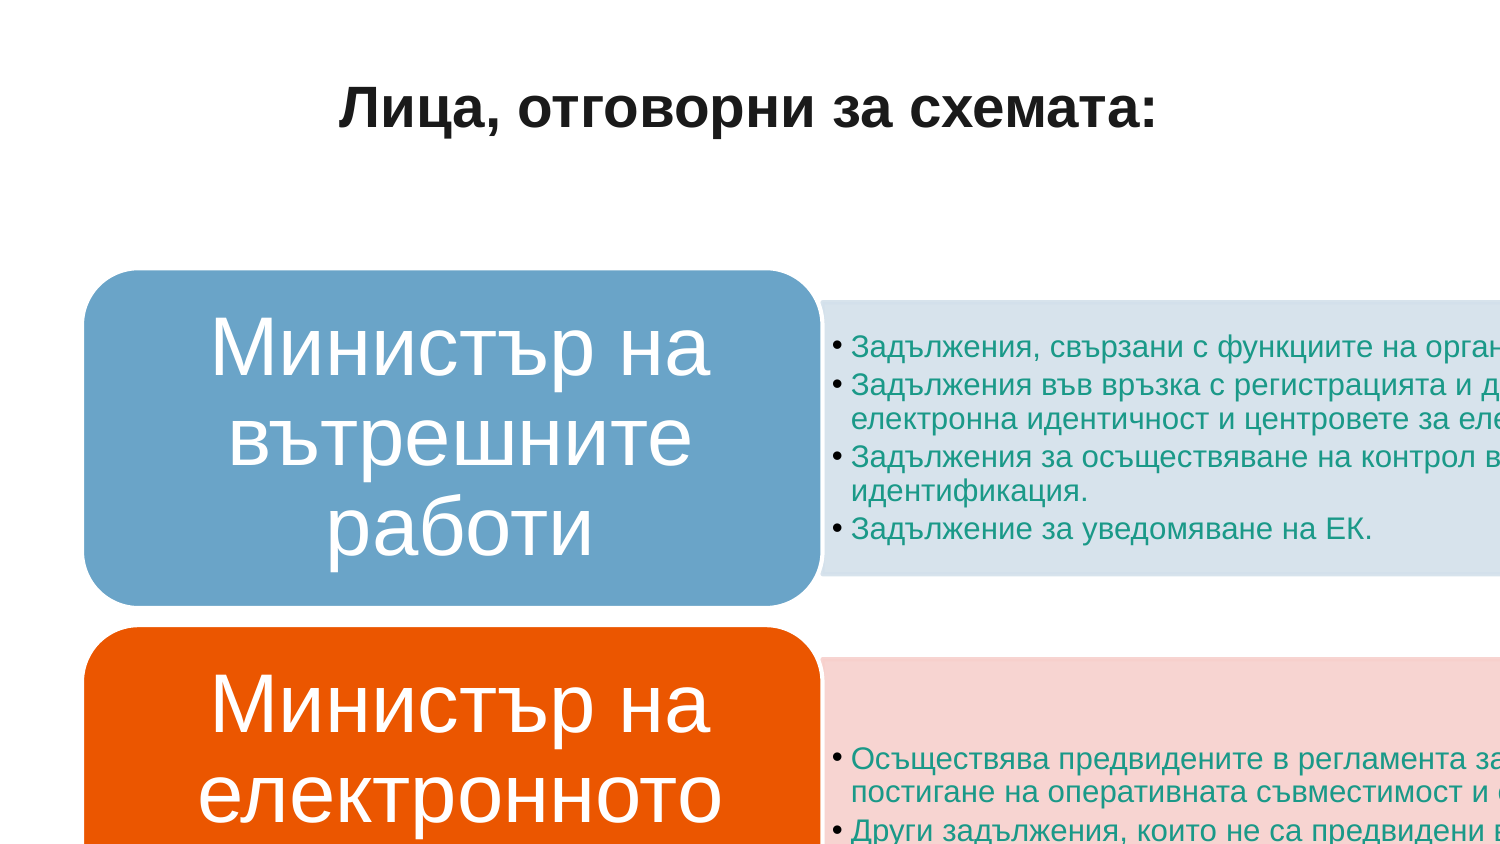

# Лица, отговорни за схемата:
Задължения, свързани с функциите на орган за електронна идентификация.
Задължения във връзка с регистрацията и дейността на администраторите на електронна идентичност и центровете за електронна идентификация.
Задължения за осъществяване на контрол върху схемата за електронна идентификация.
Задължение за уведомяване на ЕК.
Министър на вътрешните работи
Осъществява предвидените в регламента задължения за сътрудничество за постигане на оперативната съвместимост и сигурността на схемите
Други задължения, които не са предвидени в ЗЕИ
Министър на електронното управление